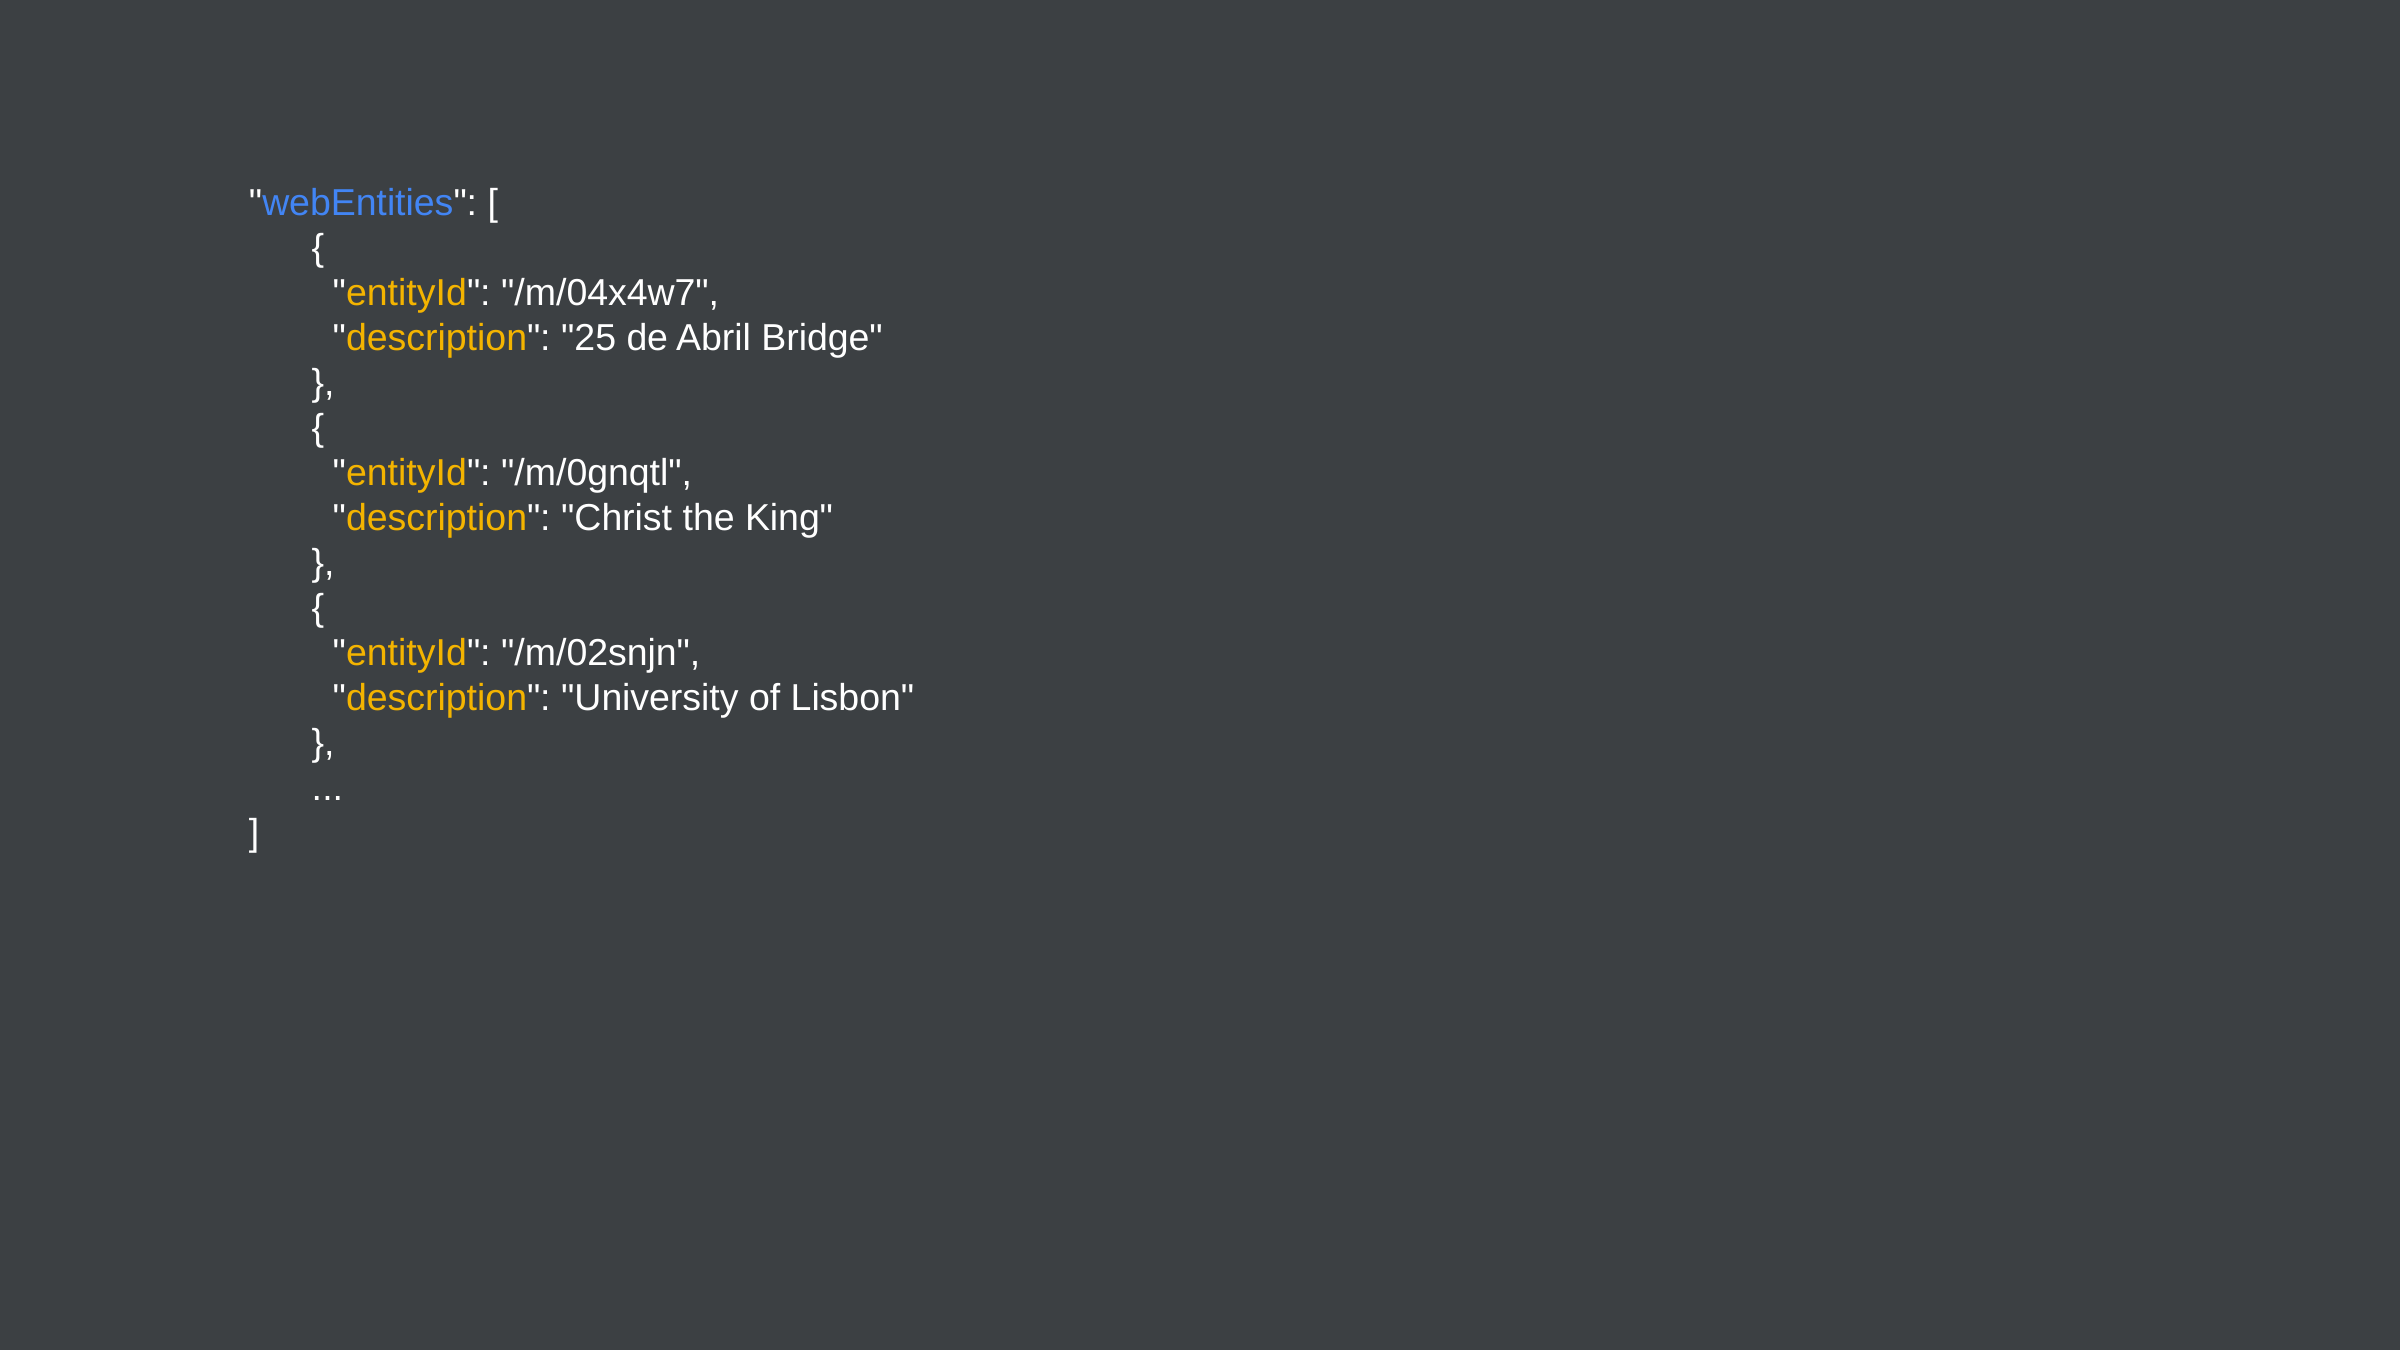

"webEntities": [
      {
        "entityId": "/m/04x4w7",
        "description": "25 de Abril Bridge"
      },
      {
        "entityId": "/m/0gnqtl",
        "description": "Christ the King"
      },
      {
        "entityId": "/m/02snjn",
        "description": "University of Lisbon"
      },
      ...
]